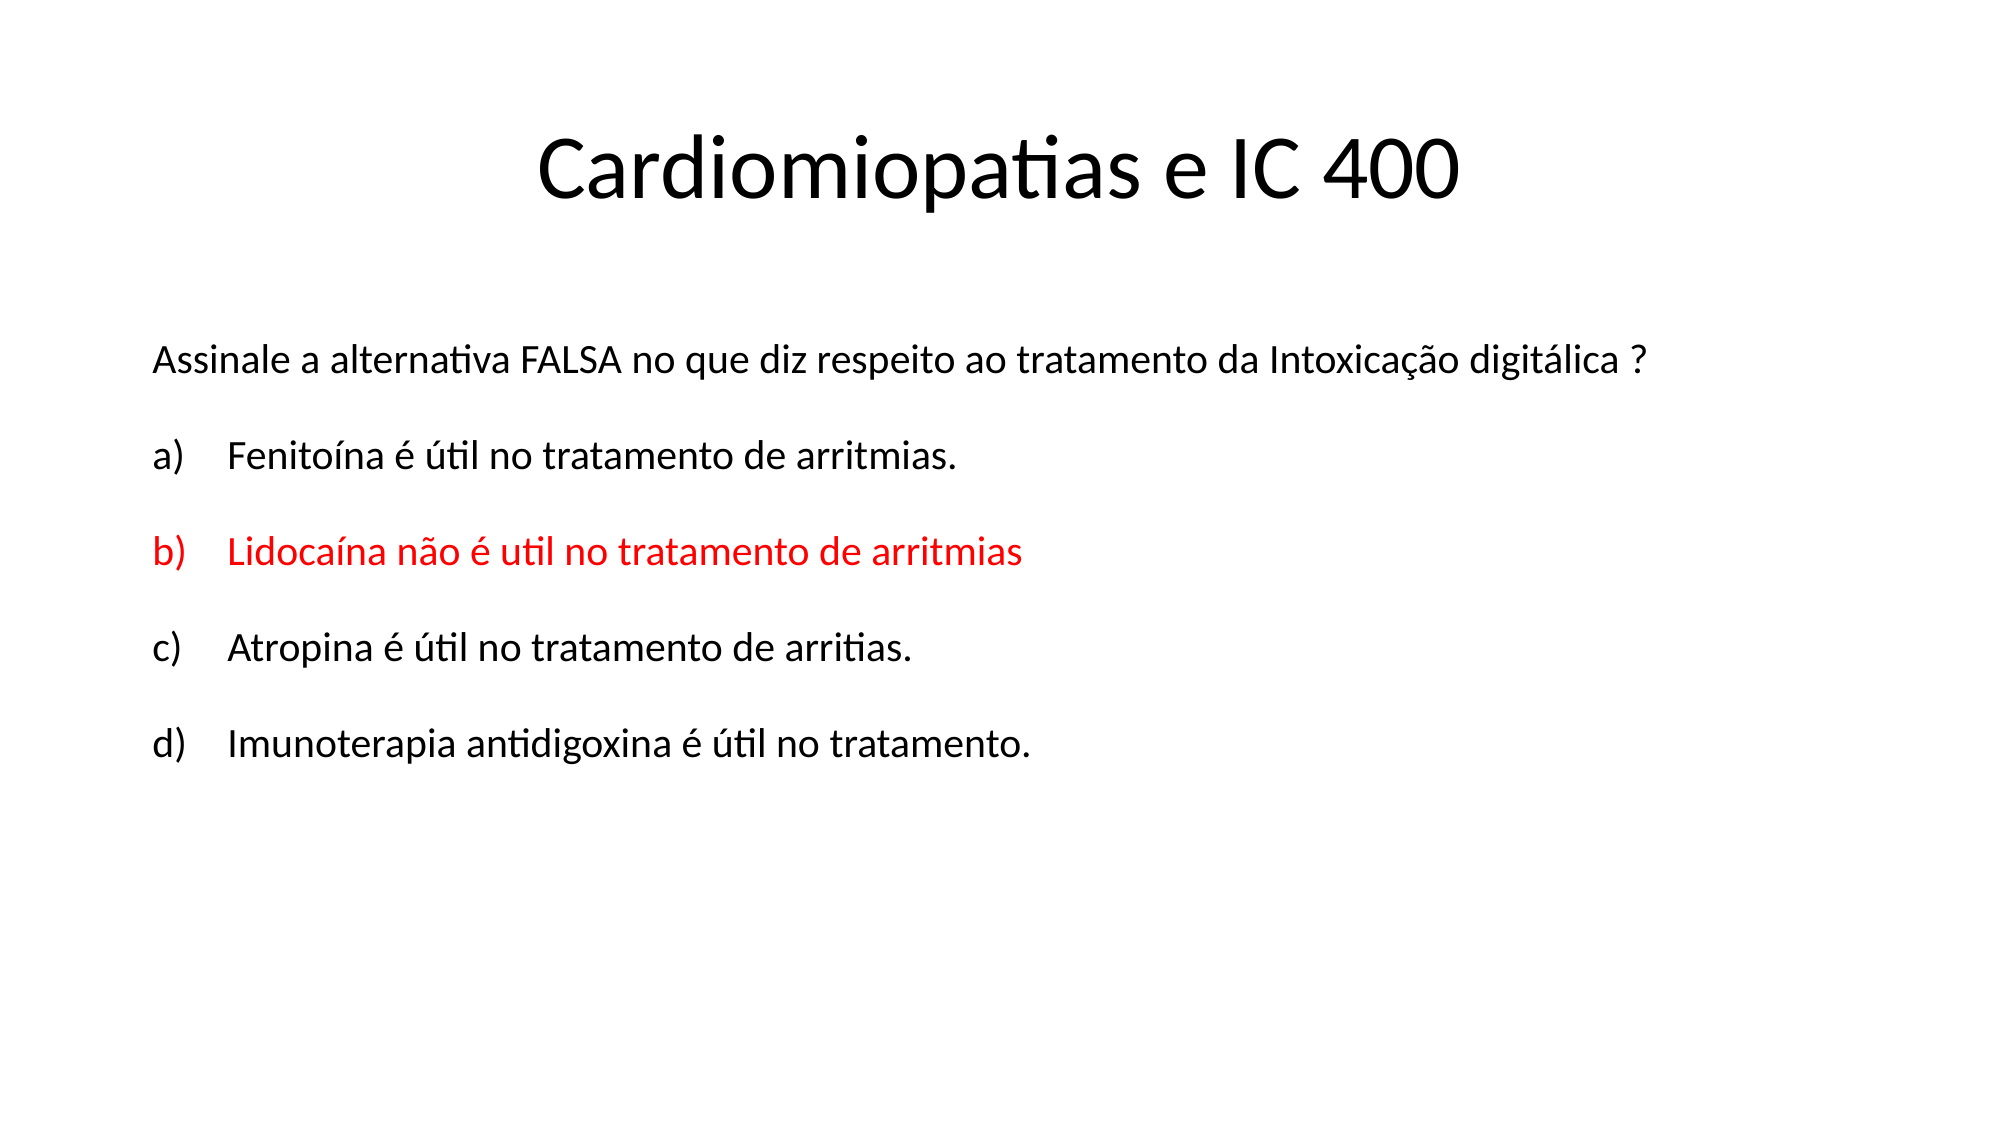

# Cardiomiopatias e IC 400
Assinale a alternativa FALSA no que diz respeito ao tratamento da Intoxicação digitálica ?
Fenitoína é útil no tratamento de arritmias.
Lidocaína não é util no tratamento de arritmias
Atropina é útil no tratamento de arritias.
Imunoterapia antidigoxina é útil no tratamento.